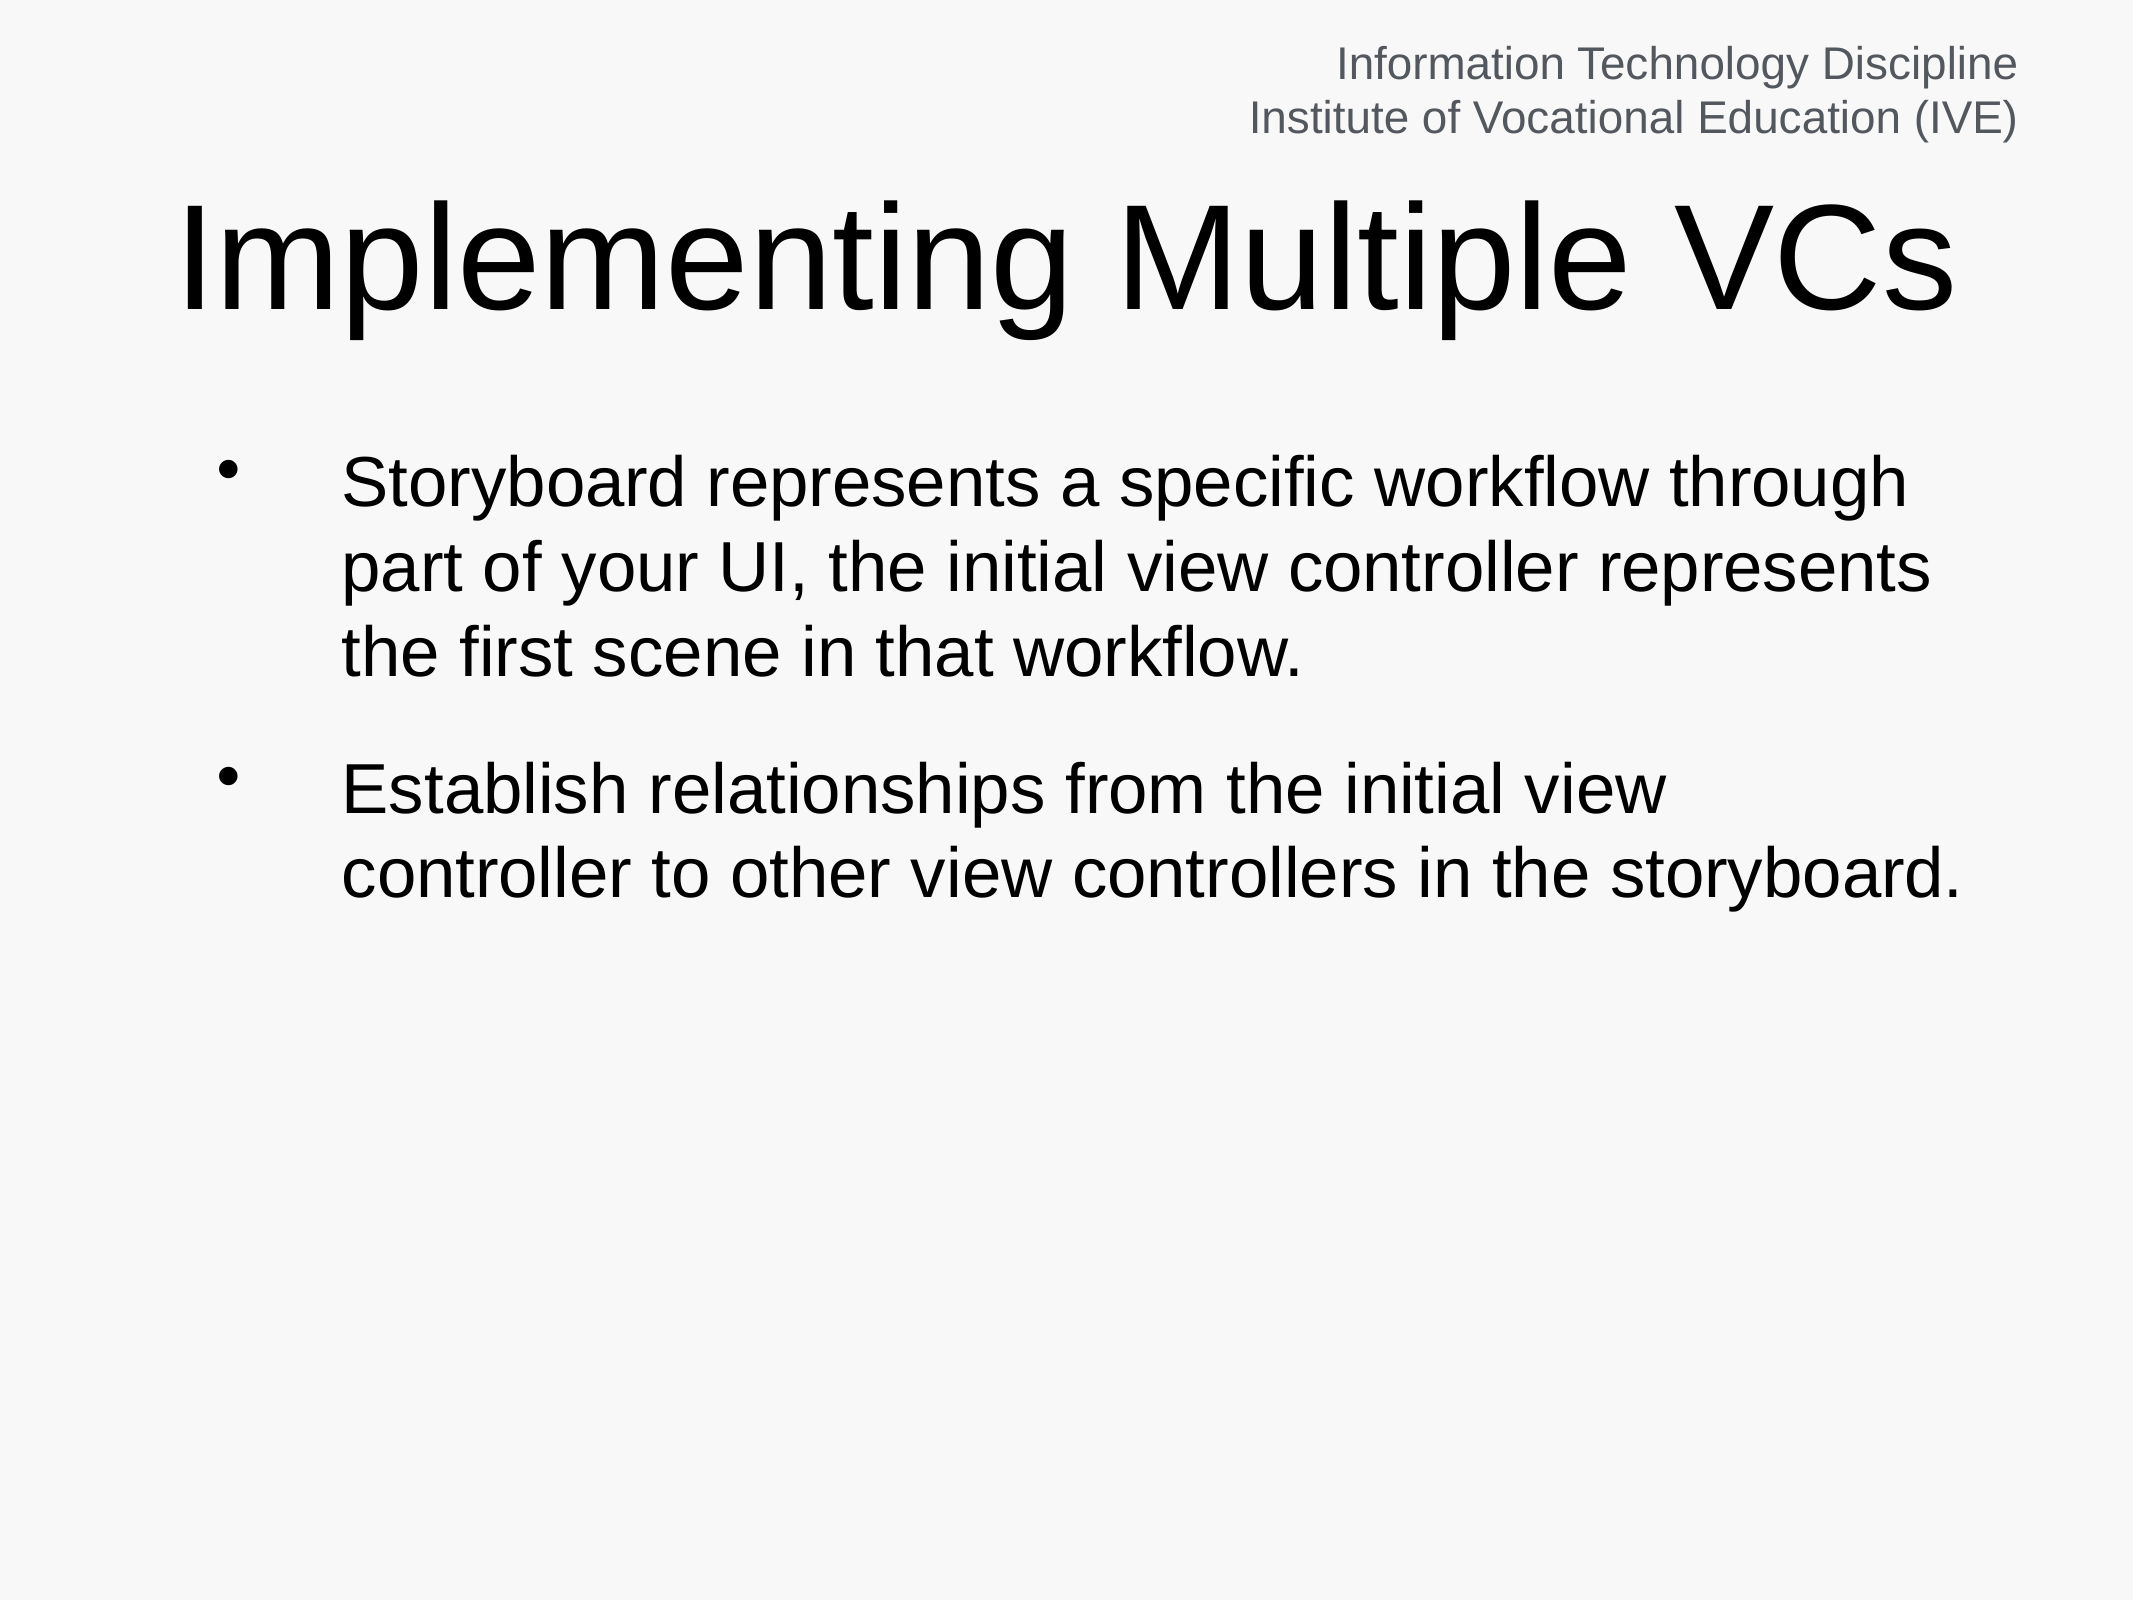

# Implementing Multiple VCs
Storyboard represents a specific workflow through part of your UI, the initial view controller represents the first scene in that workflow.
Establish relationships from the initial view controller to other view controllers in the storyboard.